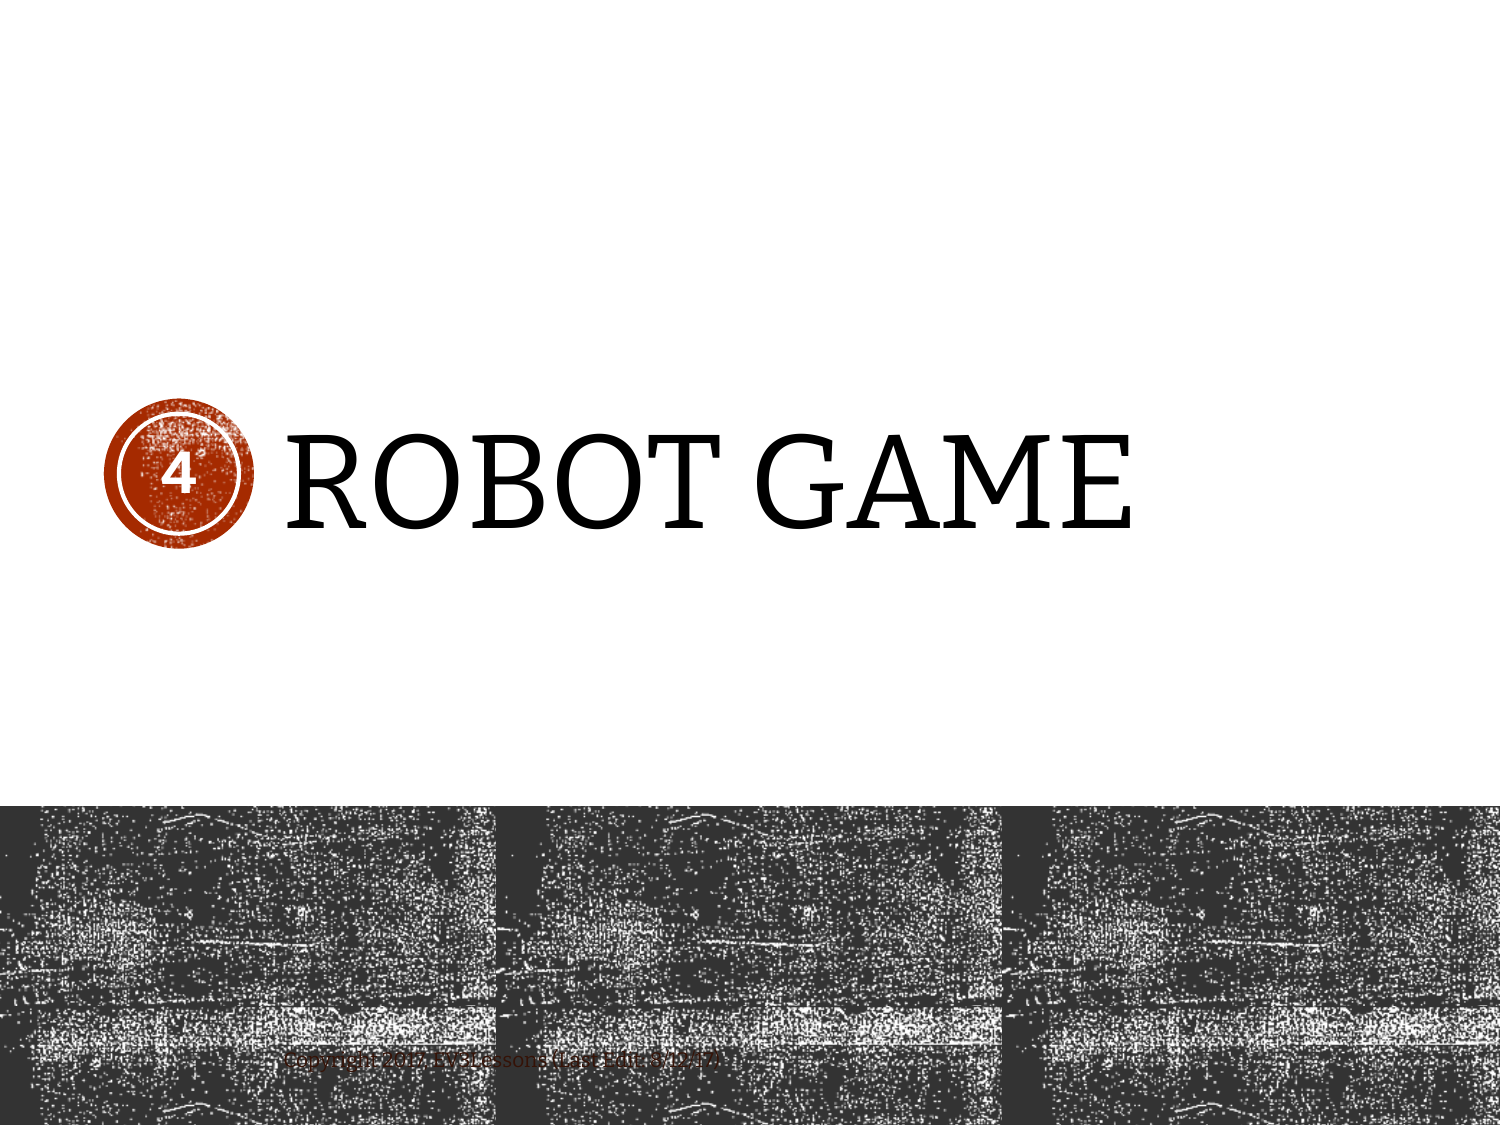

# ROBOT GAME
4
Copyright 2017, EV3Lessons (Last Edit: 8/12/17)